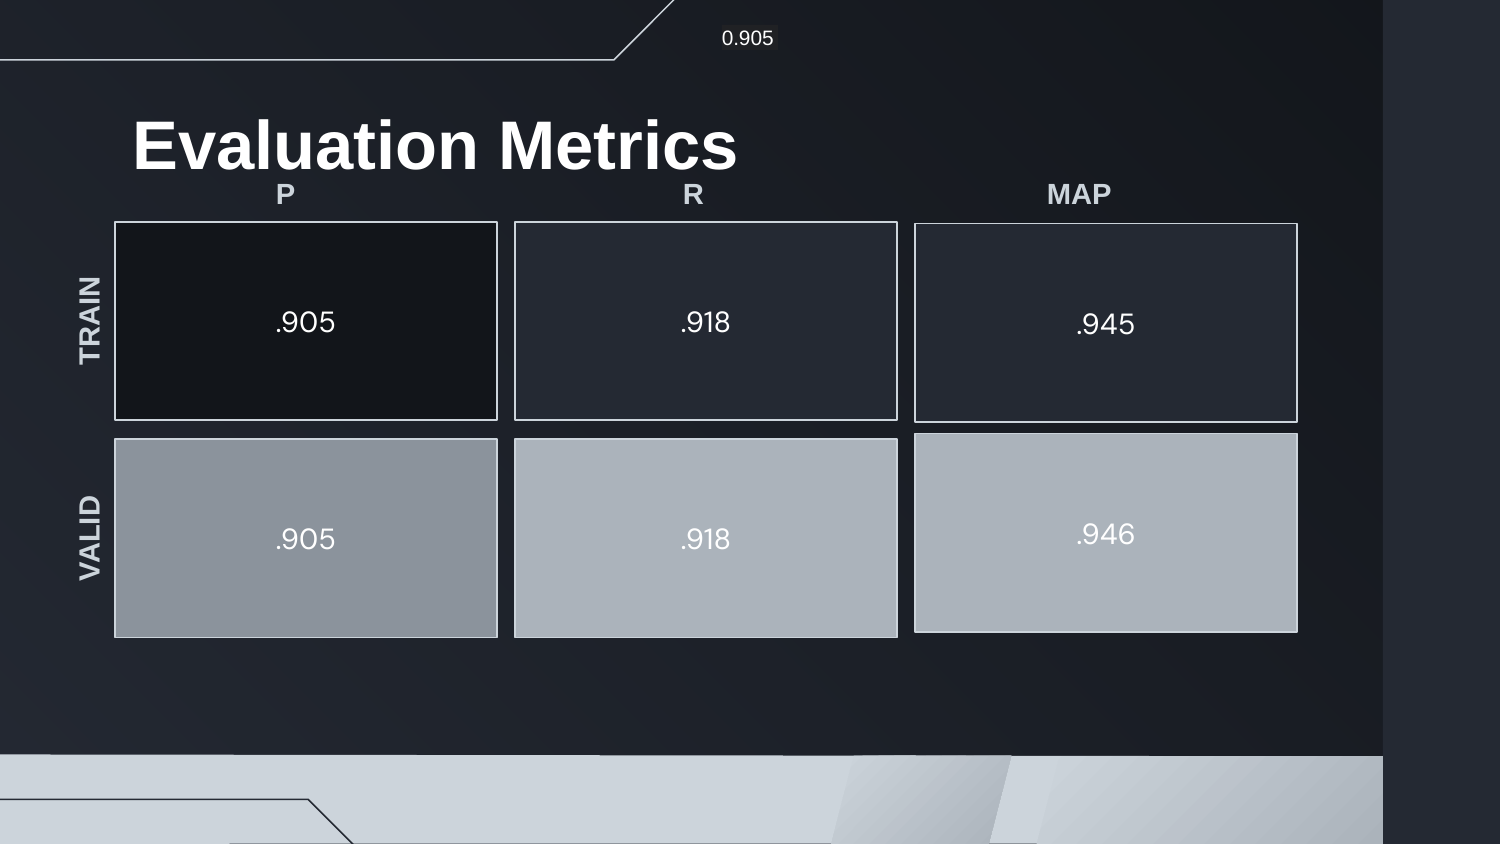

0.905
# Evaluation Metrics
P
R
MAP
.905
.918
.945
TRAIN
.946
.905
.918
VALID